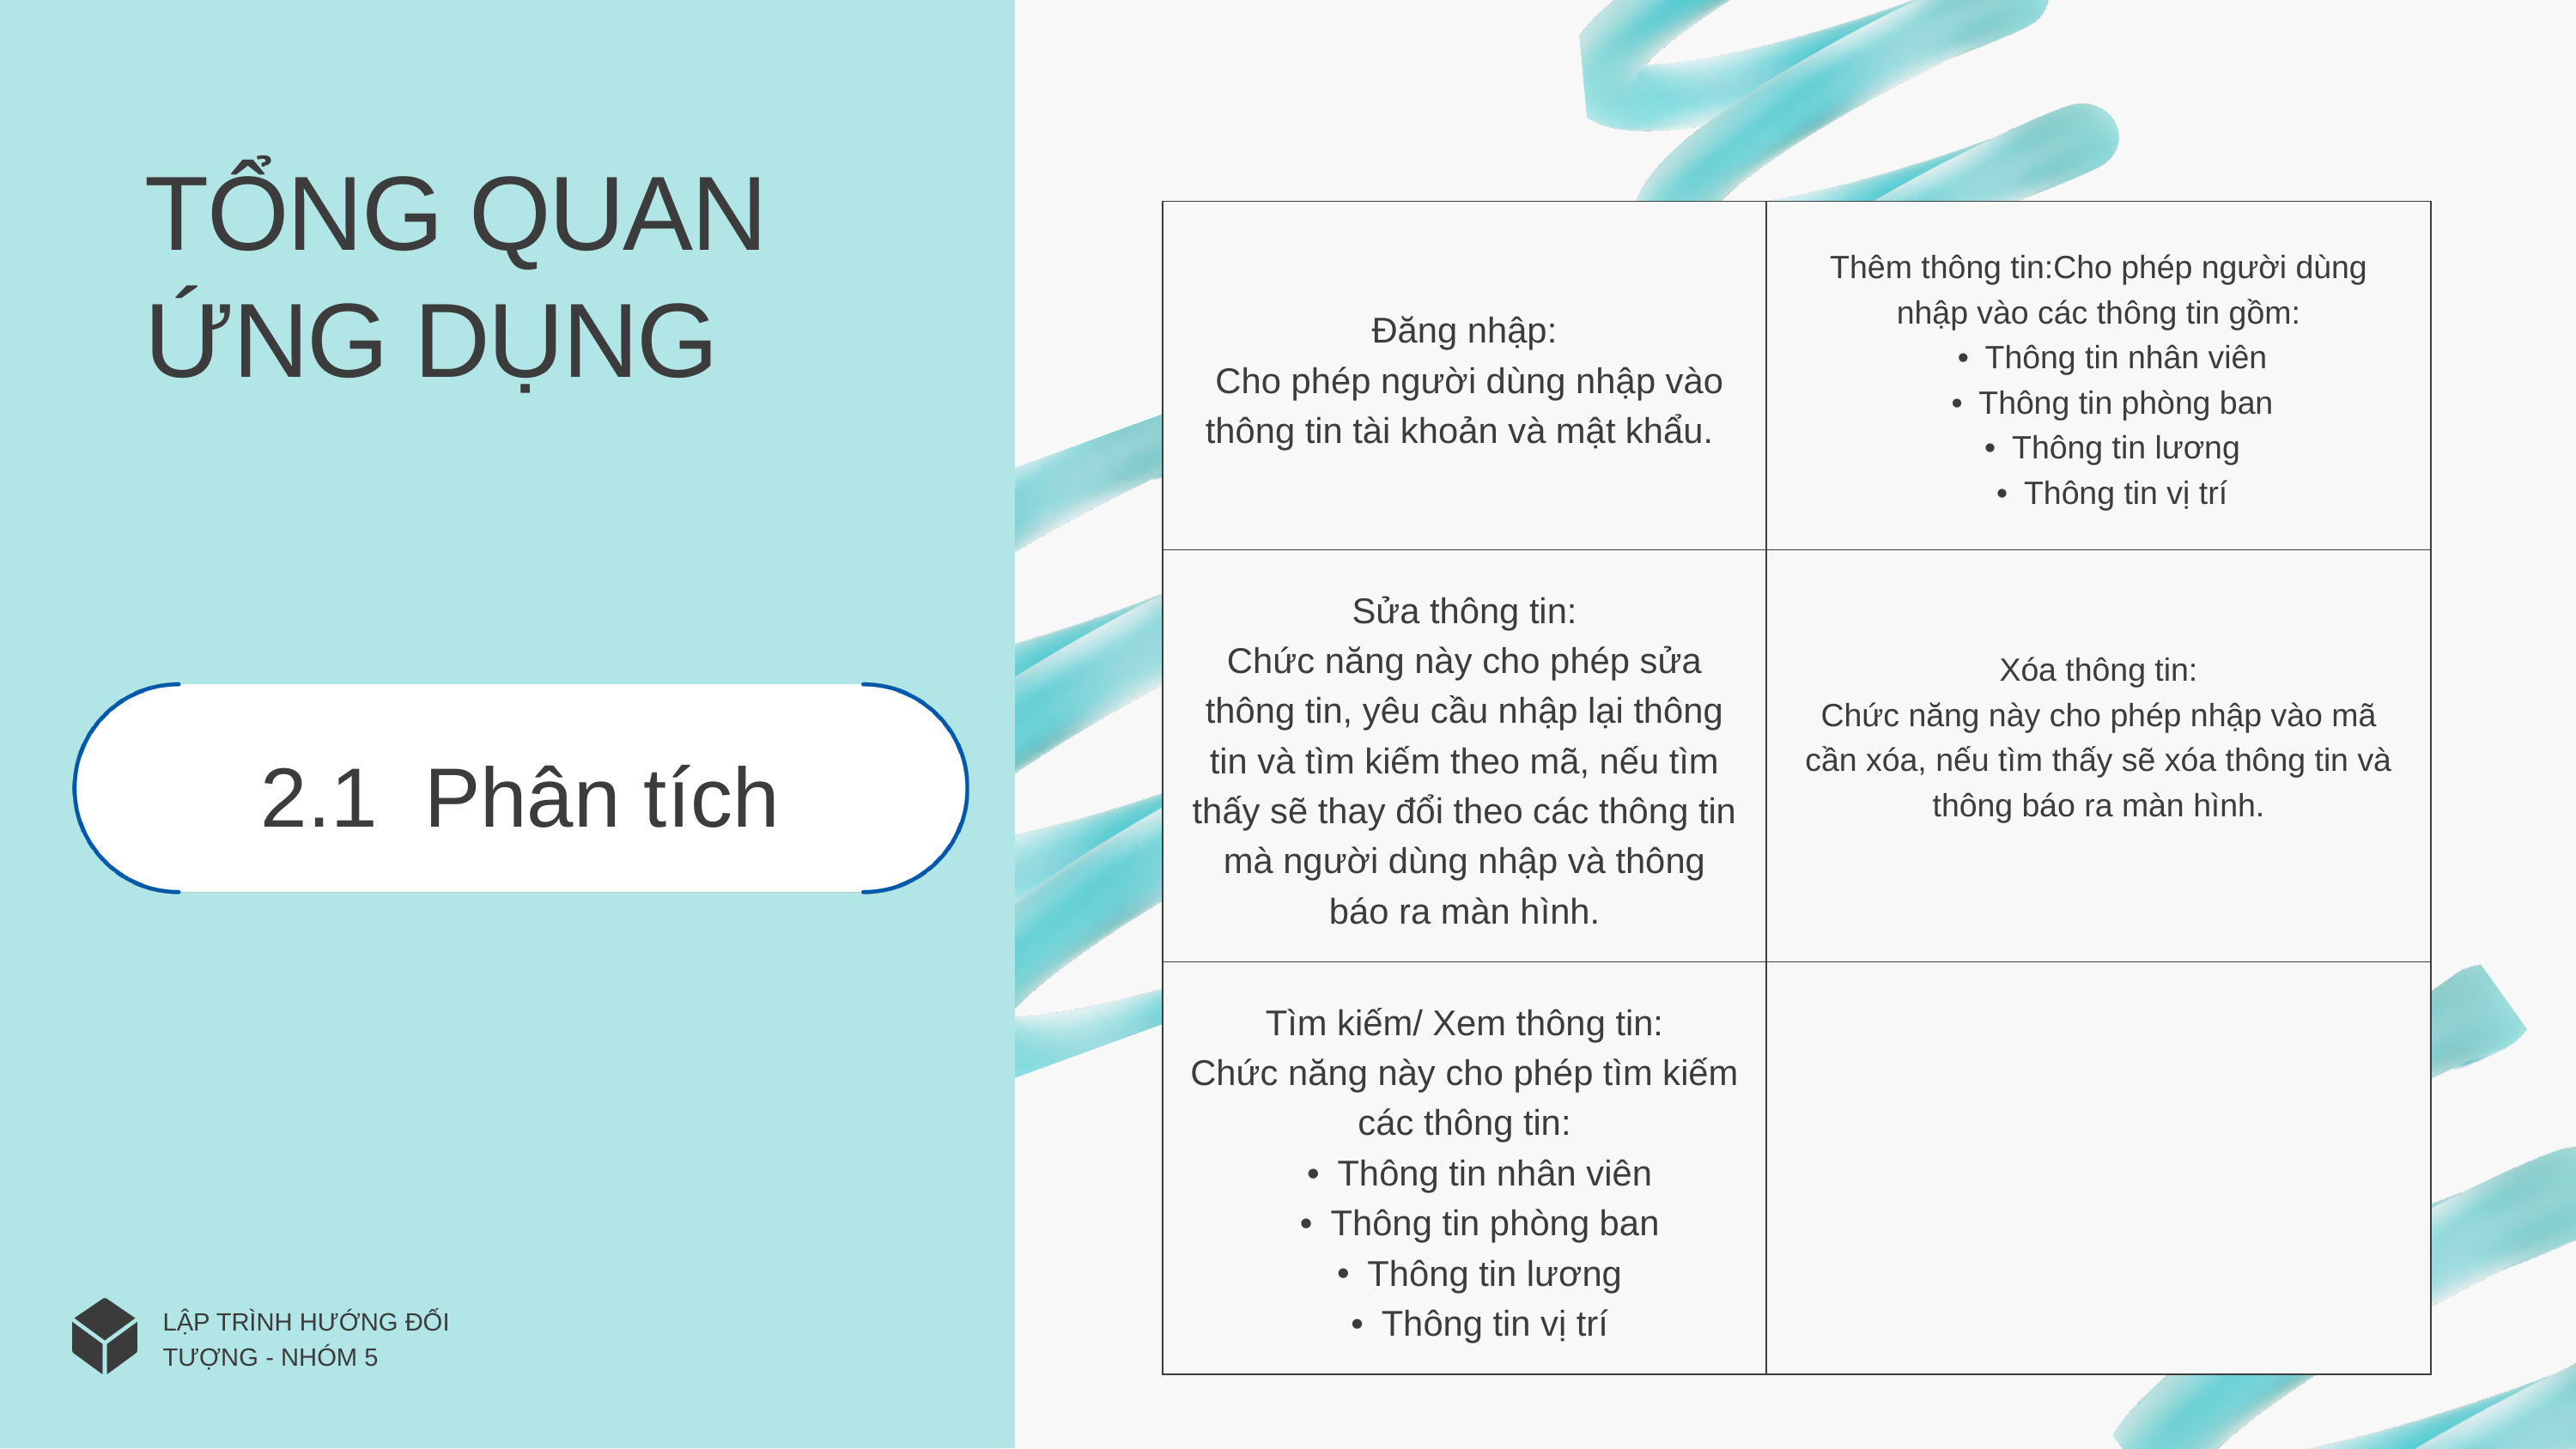

TỔNG QUAN ỨNG DỤNG

| Đăng nhập: Cho phép người dùng nhập vào thông tin tài khoản và mật khẩu. | Thêm thông tin:Cho phép người dùng nhập vào các thông tin gồm: Thông tin nhân viên Thông tin phòng ban Thông tin lương Thông tin vị trí |
| --- | --- |
| Sửa thông tin: Chức năng này cho phép sửa thông tin, yêu cầu nhập lại thông tin và tìm kiếm theo mã, nếu tìm thấy sẽ thay đổi theo các thông tin mà người dùng nhập và thông báo ra màn hình. | Xóa thông tin: Chức năng này cho phép nhập vào mã cần xóa, nếu tìm thấy sẽ xóa thông tin và thông báo ra màn hình. |
| Tìm kiếm/ Xem thông tin: Chức năng này cho phép tìm kiếm các thông tin: Thông tin nhân viên Thông tin phòng ban Thông tin lương Thông tin vị trí |  |

2.1  Phân tích

LẬP TRÌNH HƯỚNG ĐỐI TƯỢNG - NHÓM 5